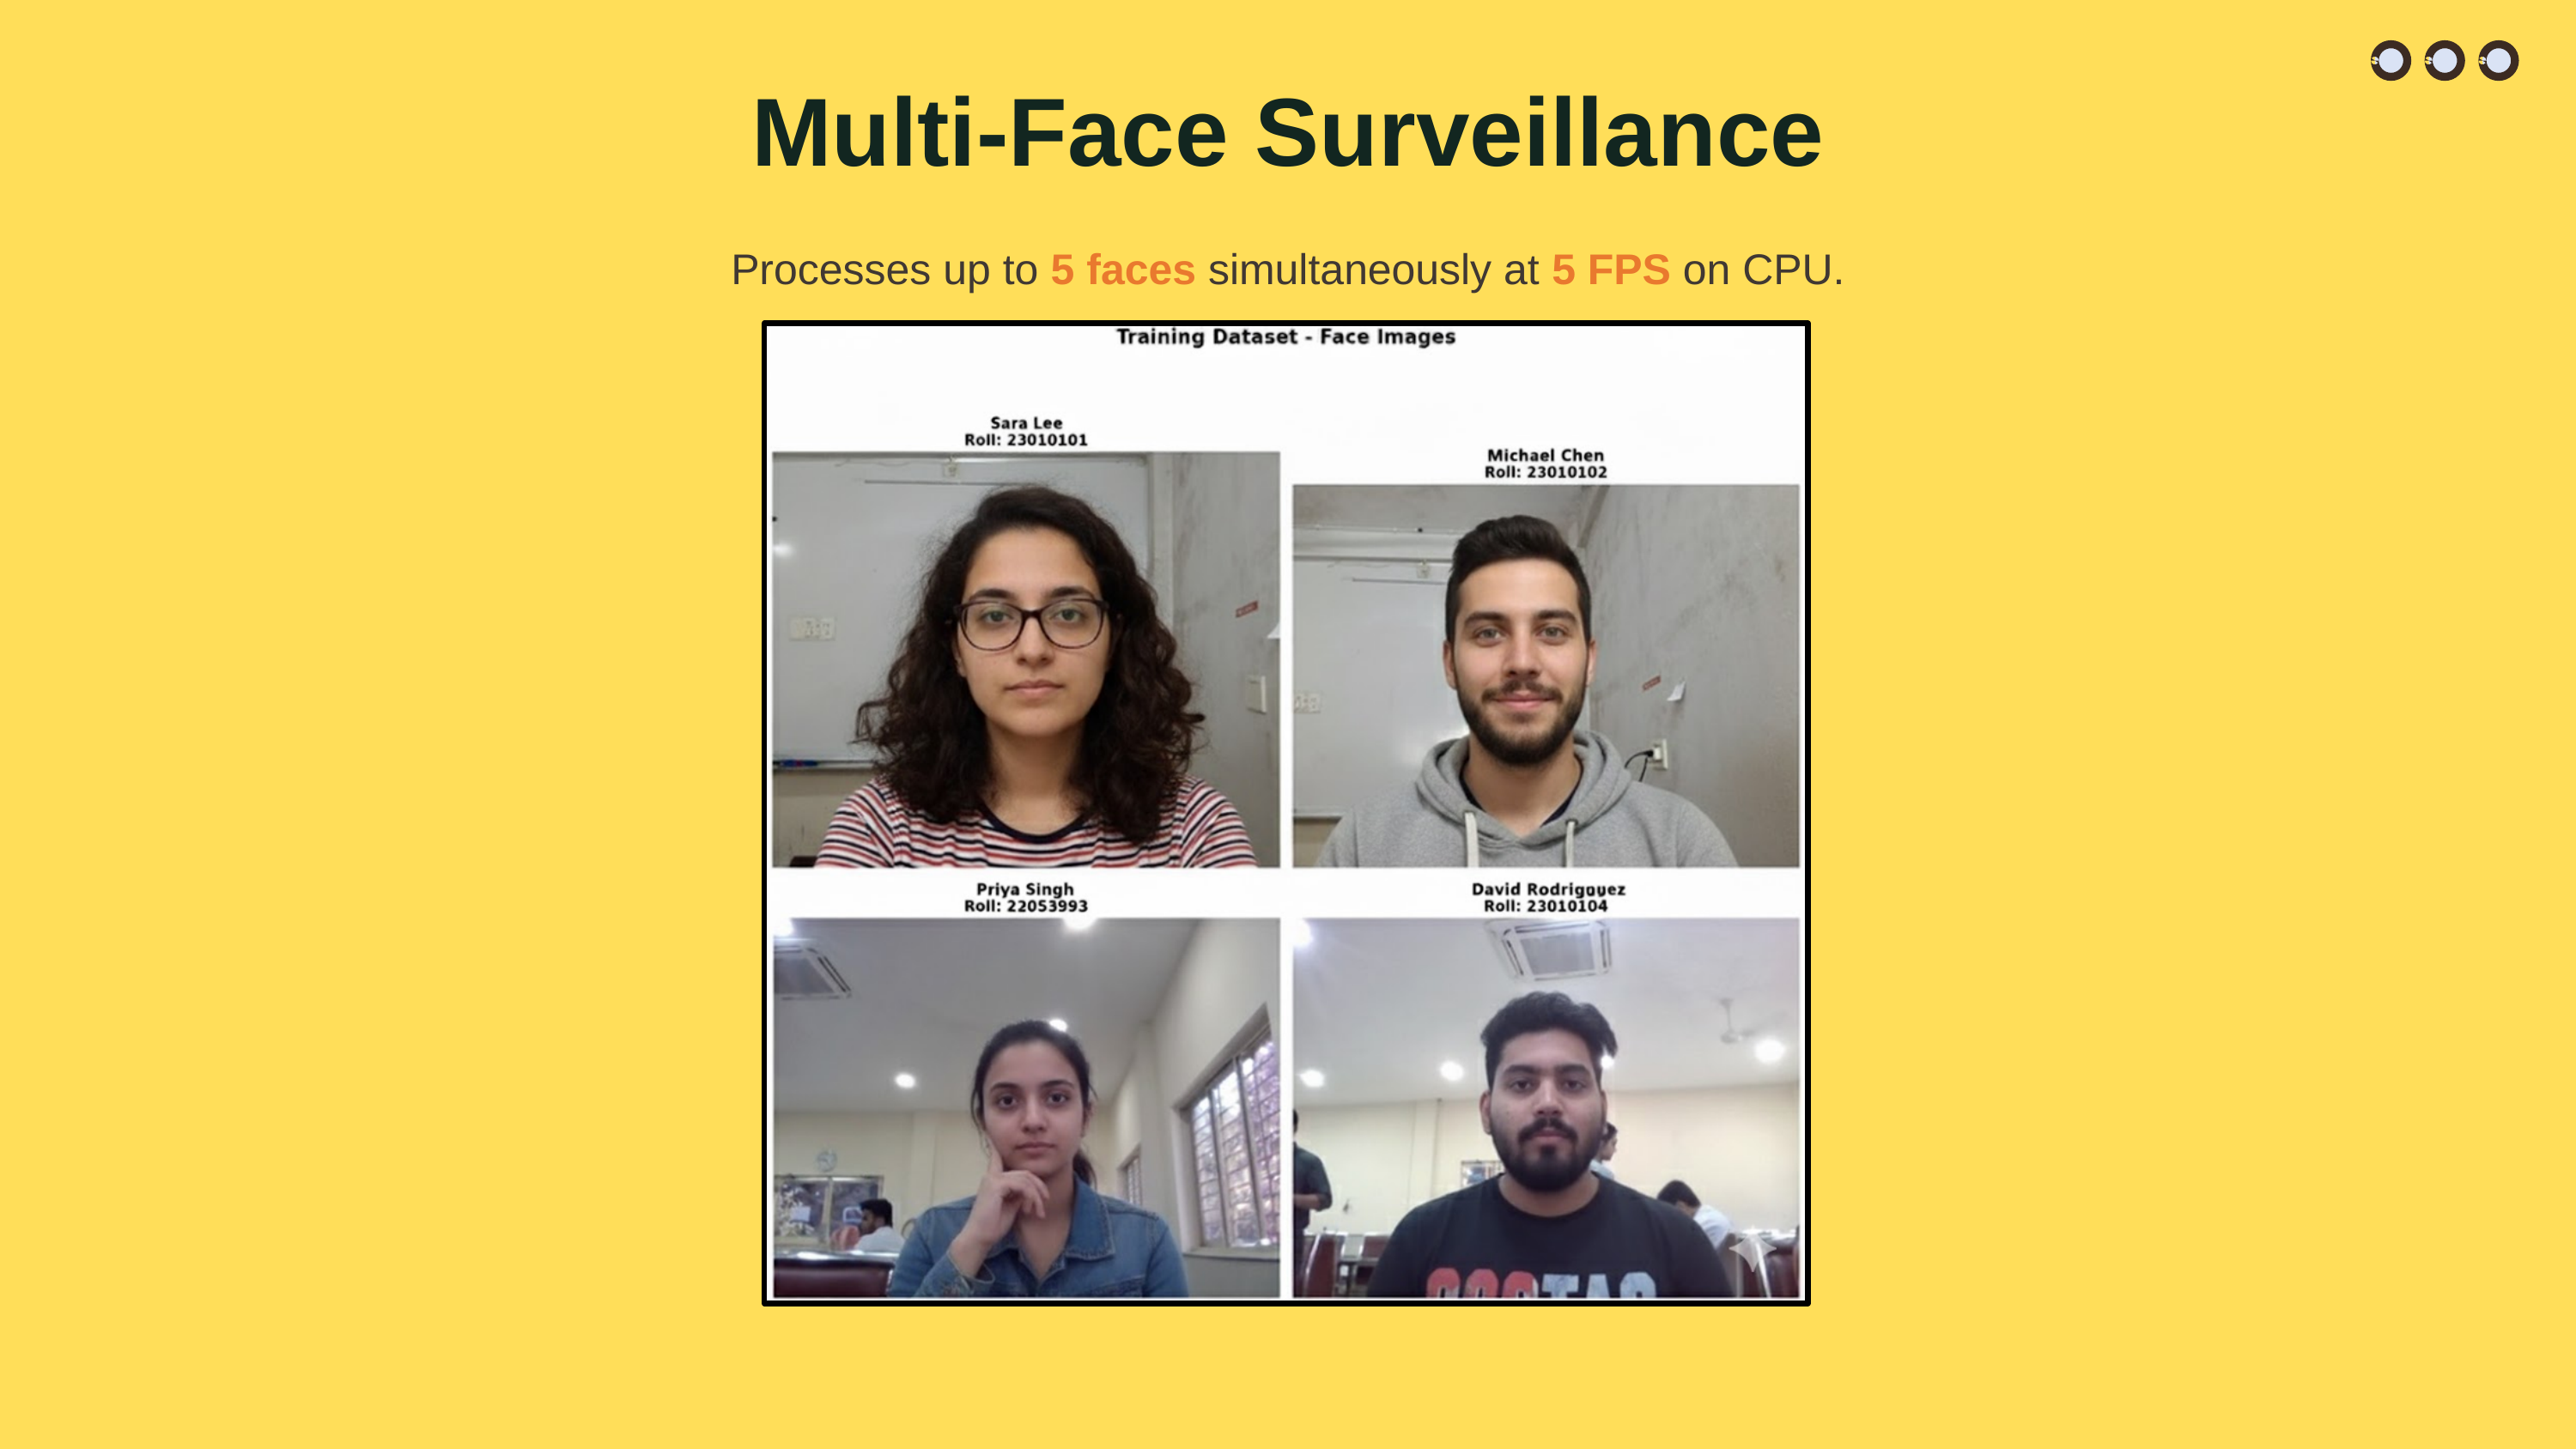

Multi-Face Surveillance
Processes up to 5 faces simultaneously at 5 FPS on CPU.